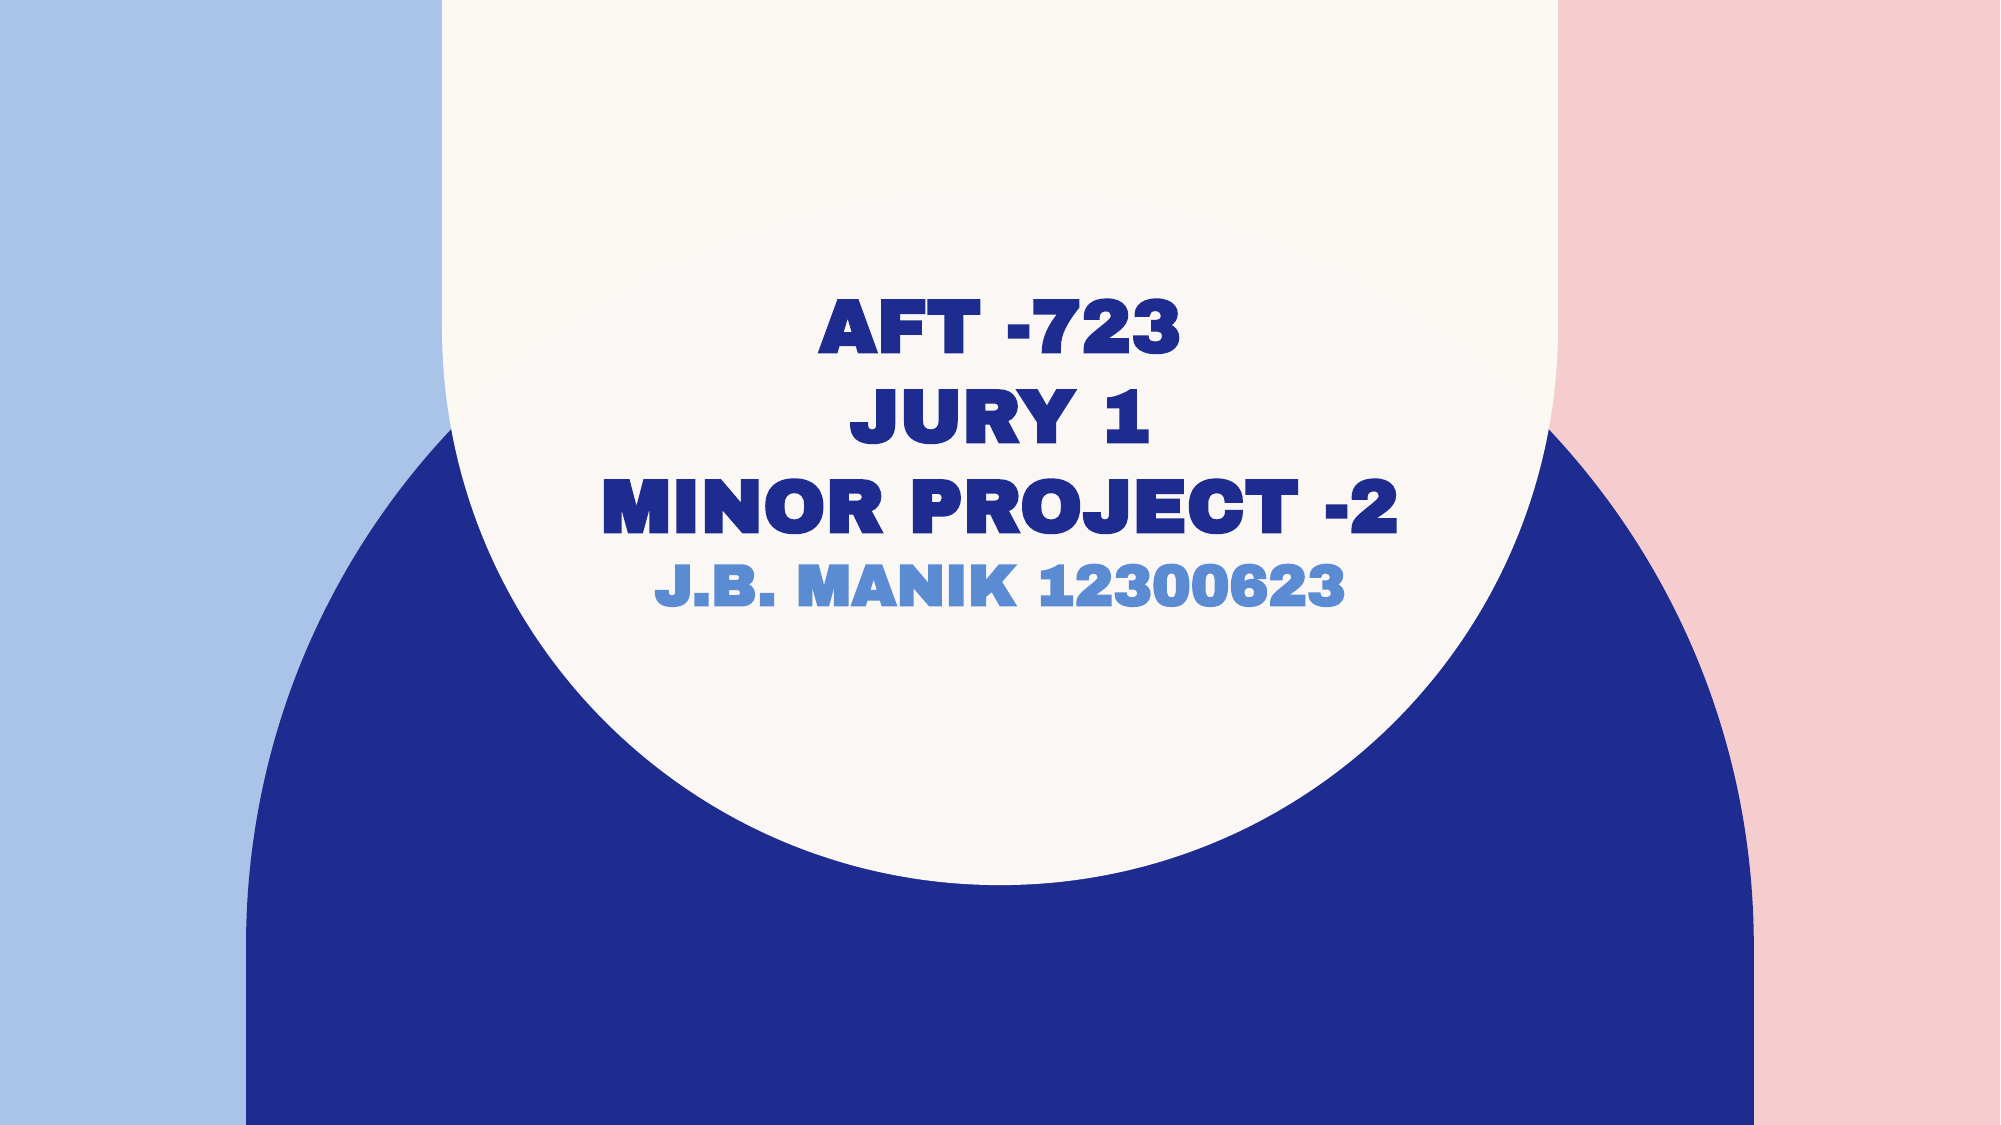

# Aft -723 jury 1 Minor Project -2 J.B. MANIK 12300623